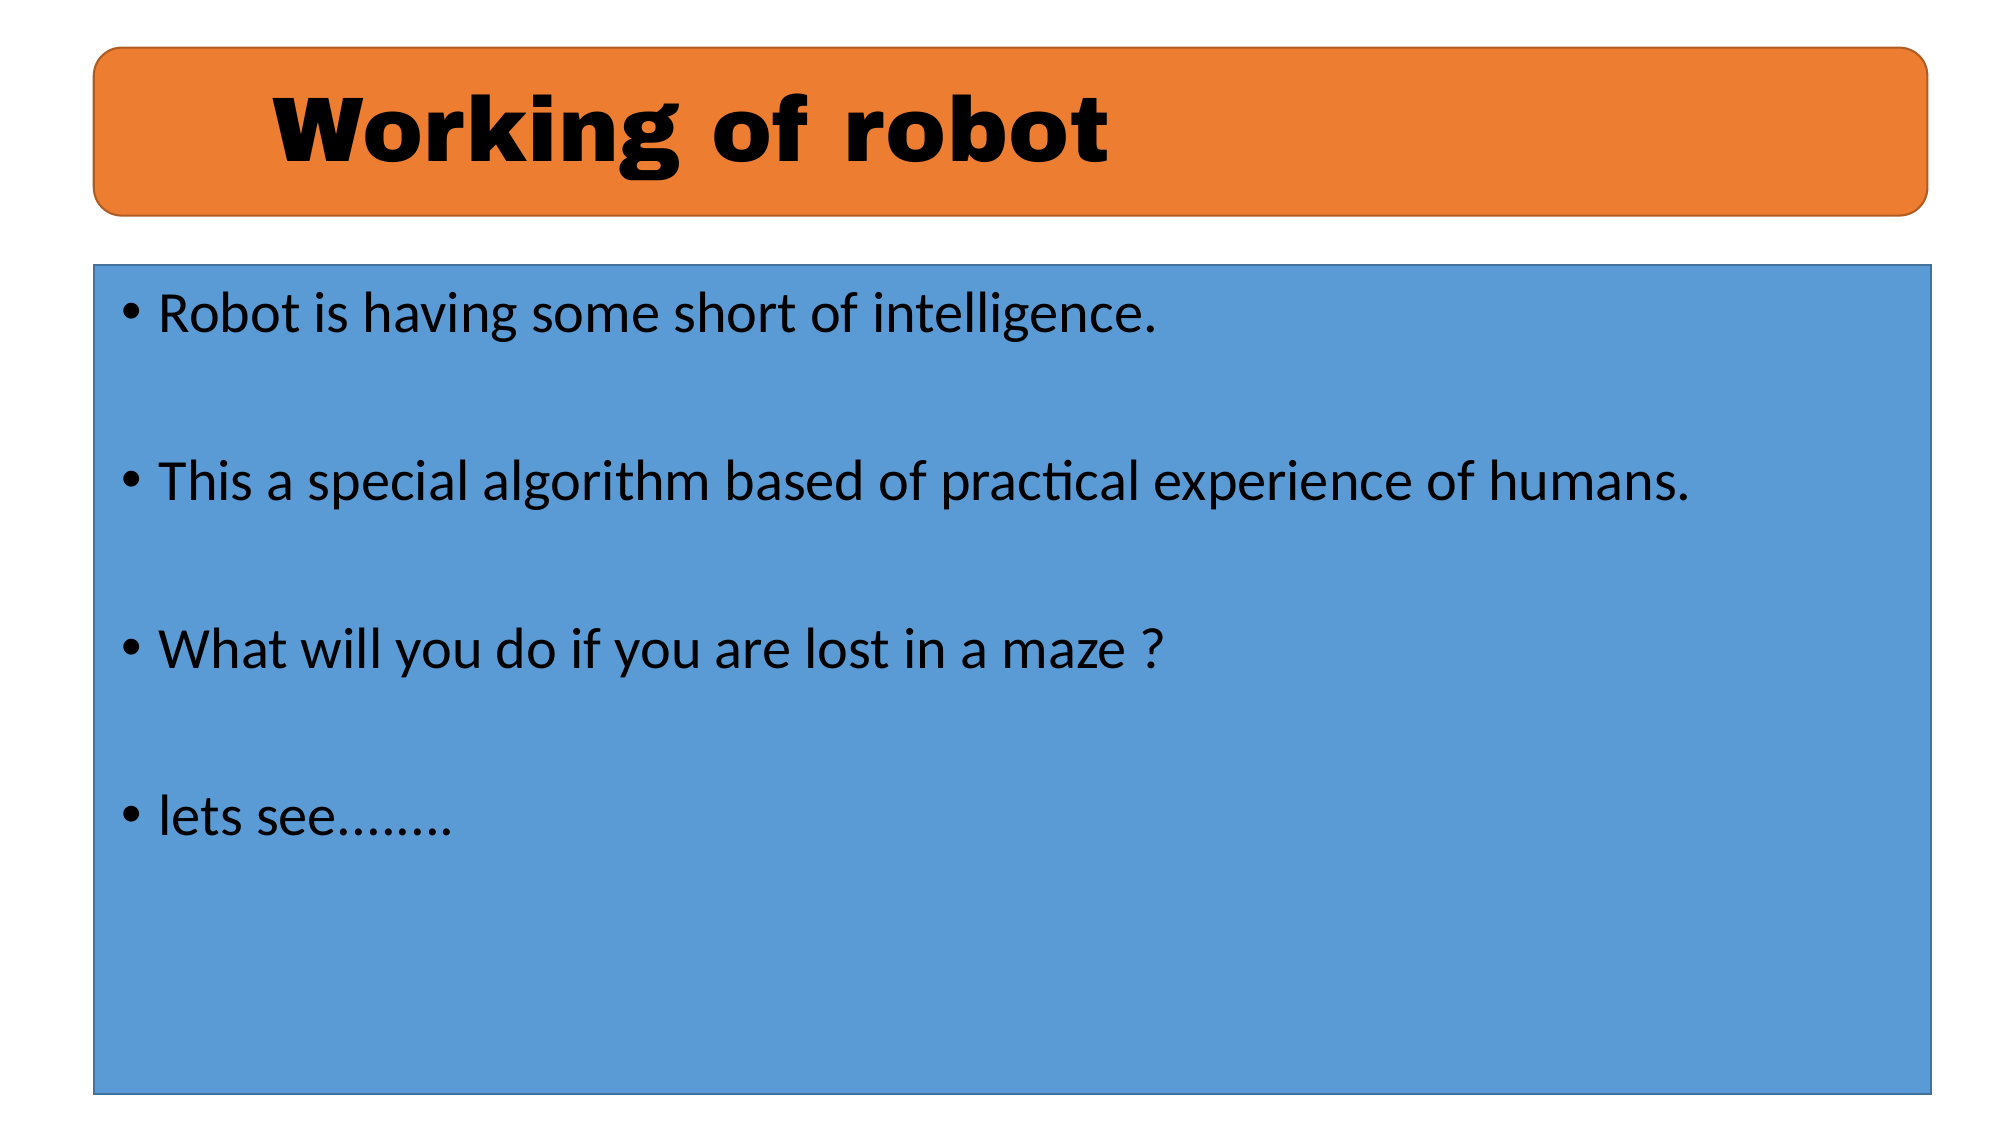

# Working of robot

Robot is having some short of intelligence.

This a special algorithm based of practical experience of humans.

What will you do if you are lost in a maze ?

lets see........